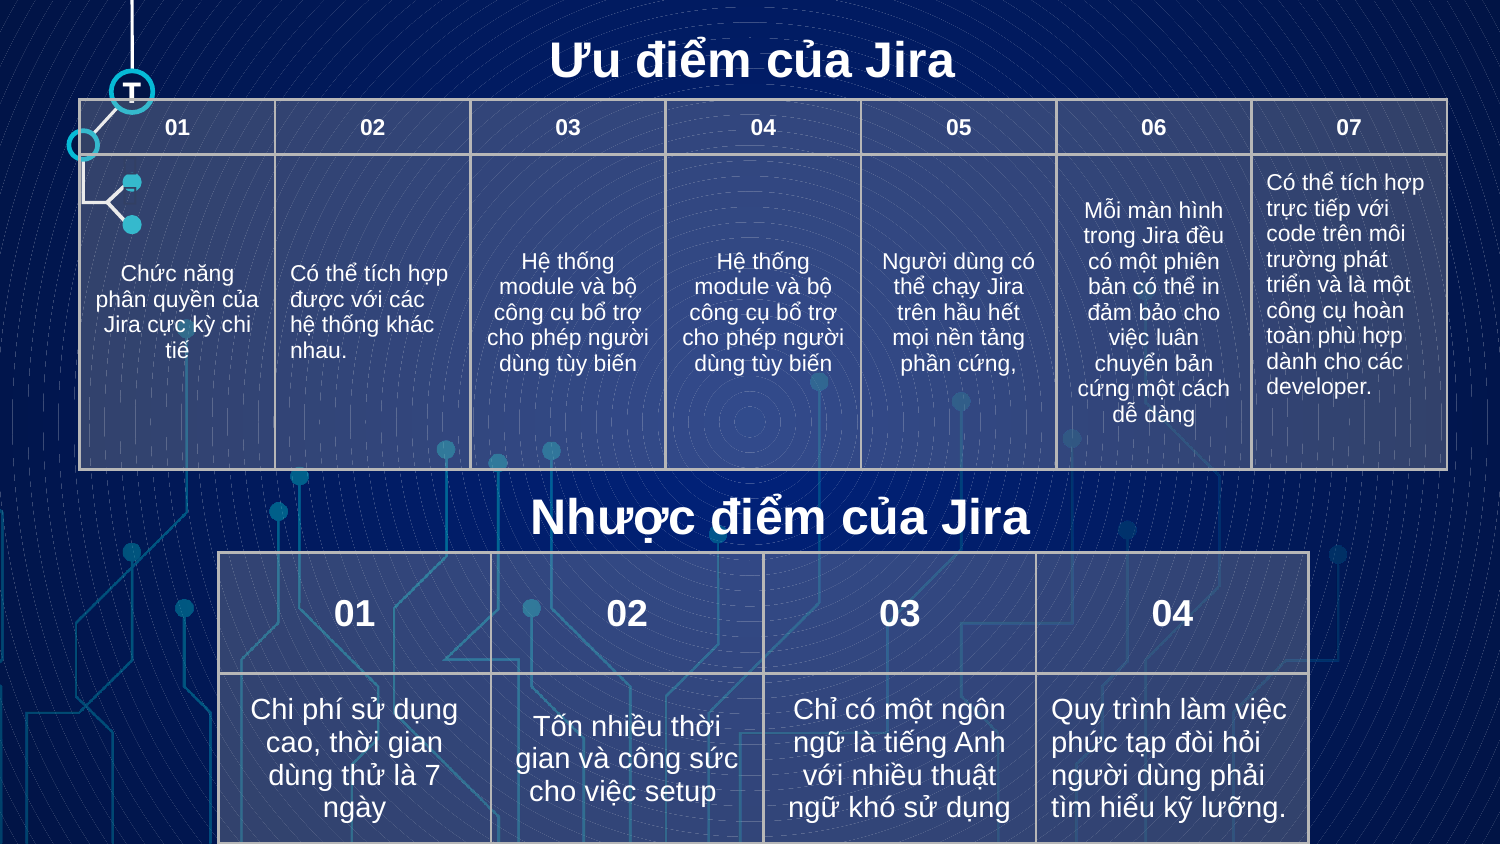

Ưu điểm của Jira
T
| 01 | 02 | 03 | 04 | 05 | 06 | 07 |
| --- | --- | --- | --- | --- | --- | --- |
| Chức năng phân quyền của Jira cực kỳ chi tiế | Có thể tích hợp được với các hệ thống khác nhau. | Hệ thống module và bộ công cụ bổ trợ cho phép người dùng tùy biến | Hệ thống module và bộ công cụ bổ trợ cho phép người dùng tùy biến | Người dùng có thể chạy Jira trên hầu hết mọi nền tảng phần cứng, | Mỗi màn hình trong Jira đều có một phiên bản có thể in đảm bảo cho việc luân chuyển bản cứng một cách dễ dàng | Có thể tích hợp trực tiếp với code trên môi trường phát triển và là một công cụ hoàn toàn phù hợp dành cho các developer. |

🠺

🠺
    Nhược điểm của Jira
| 01 | 02 | 03 | 04 |
| --- | --- | --- | --- |
| Chi phí sử dụng cao, thời gian dùng thử là 7 ngày | Tốn nhiều thời gian và công sức cho việc setup | Chỉ có một ngôn ngữ là tiếng Anh với nhiều thuật ngữ khó sử dụng | Quy trình làm việc phức tạp đòi hỏi người dùng phải tìm hiểu kỹ lưỡng. |